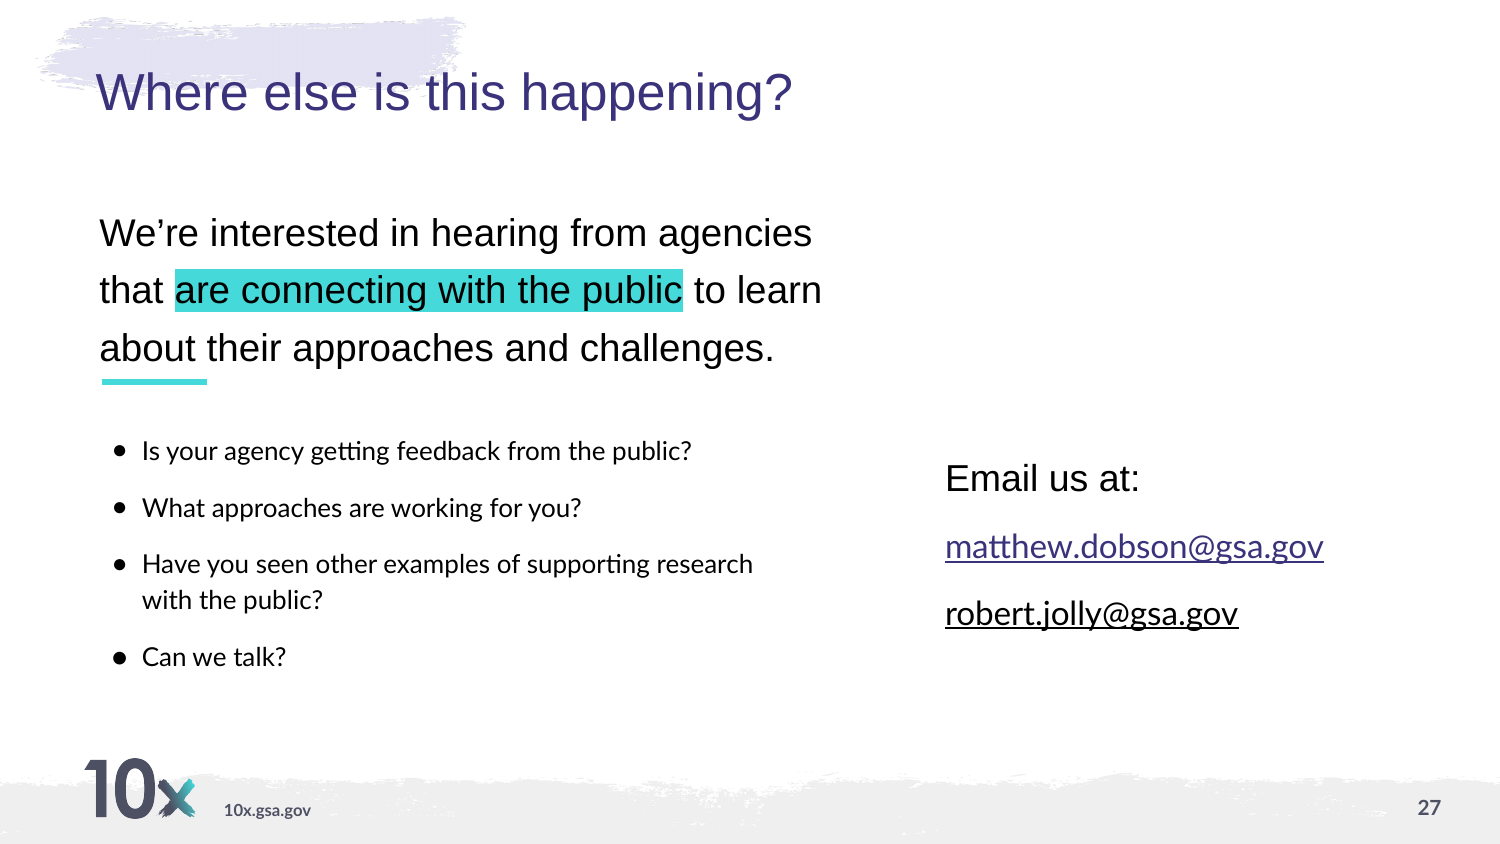

# Where else is this happening?
We’re interested in hearing from agencies that are connecting with the public to learn about their approaches and challenges.
Email us at:
matthew.dobson@gsa.gov
robert.jolly@gsa.gov
Is your agency getting feedback from the public?
What approaches are working for you?
Have you seen other examples of supporting research with the public?
Can we talk?